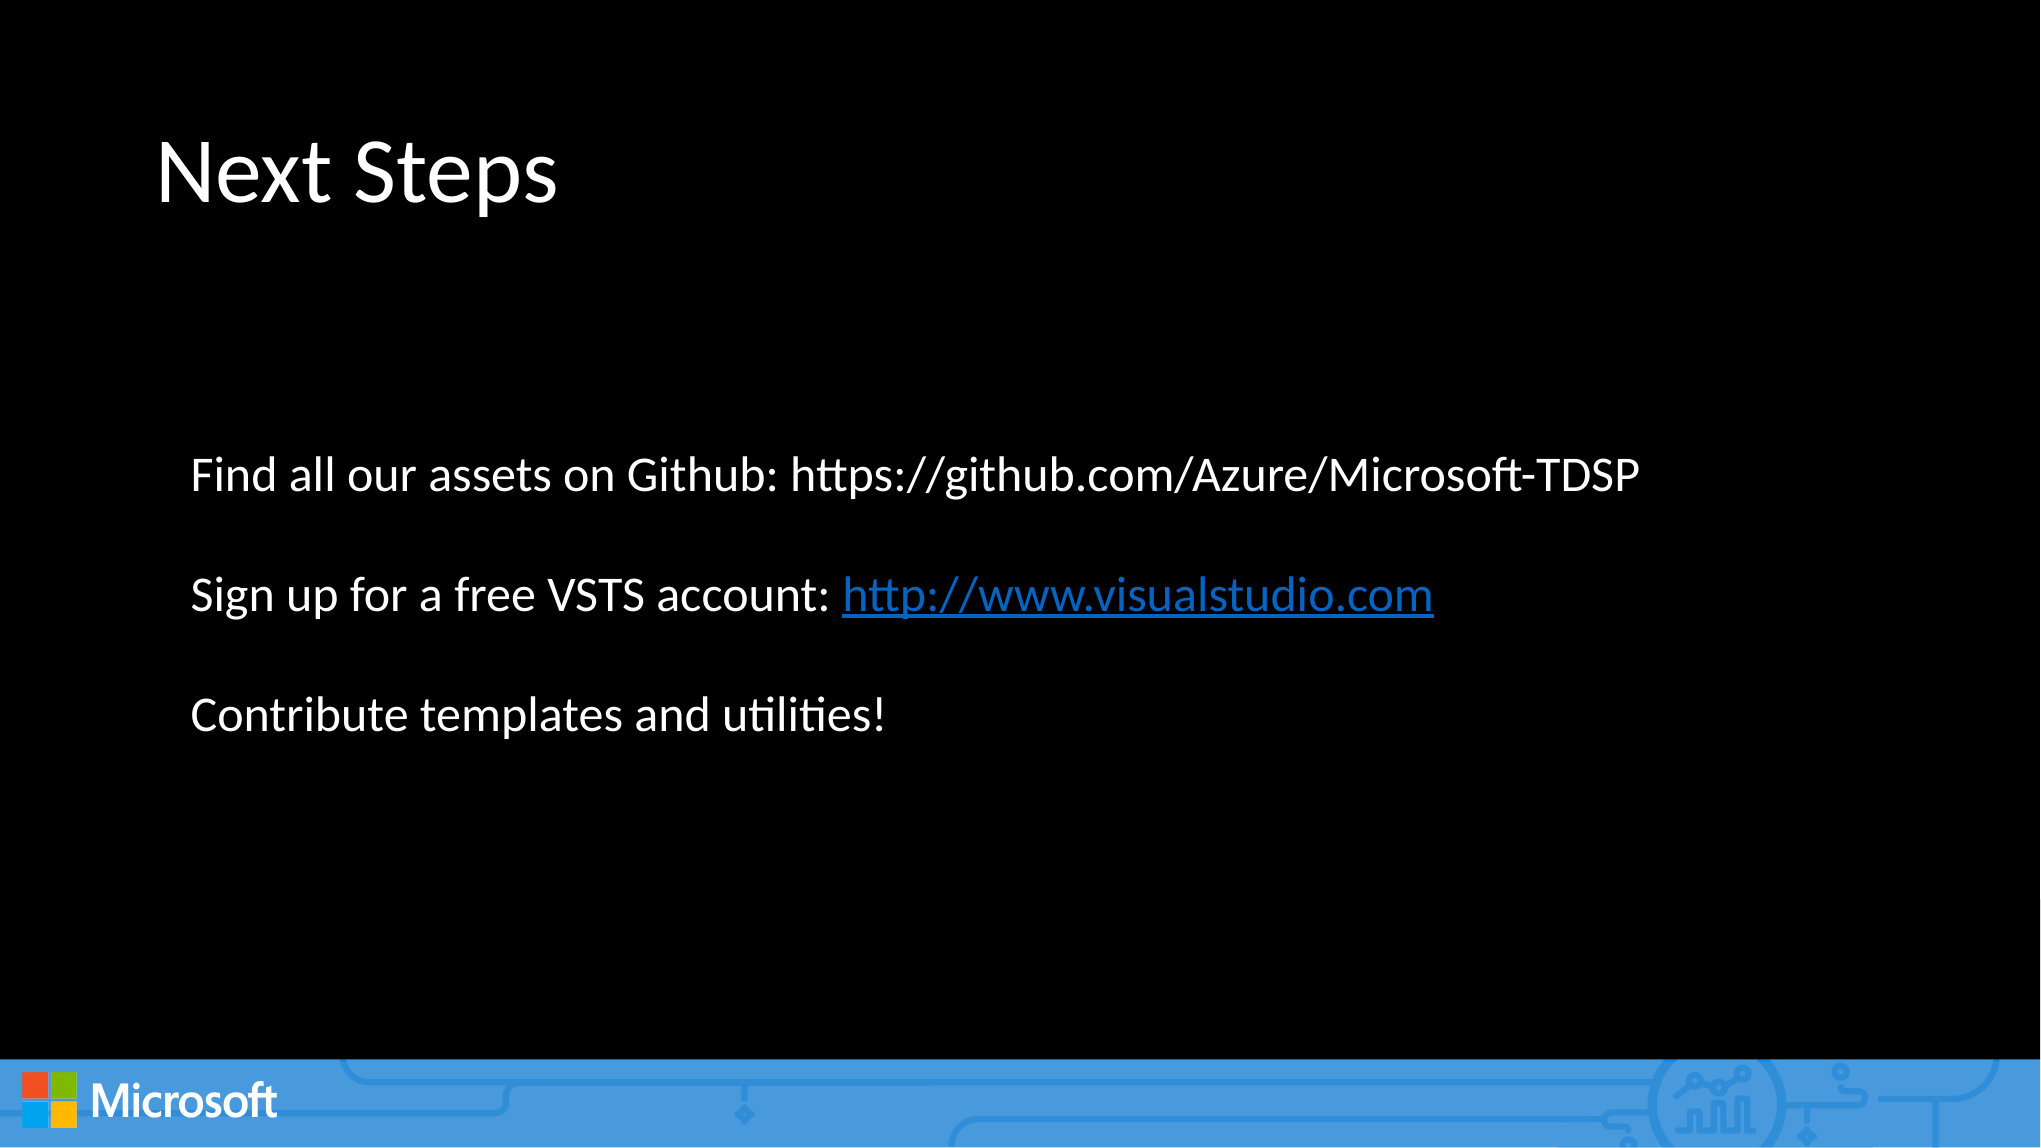

# Next Steps
Find all our assets on Github: https://github.com/Azure/Microsoft-TDSP

Sign up for a free VSTS account: http://www.visualstudio.com

Contribute templates and utilities!